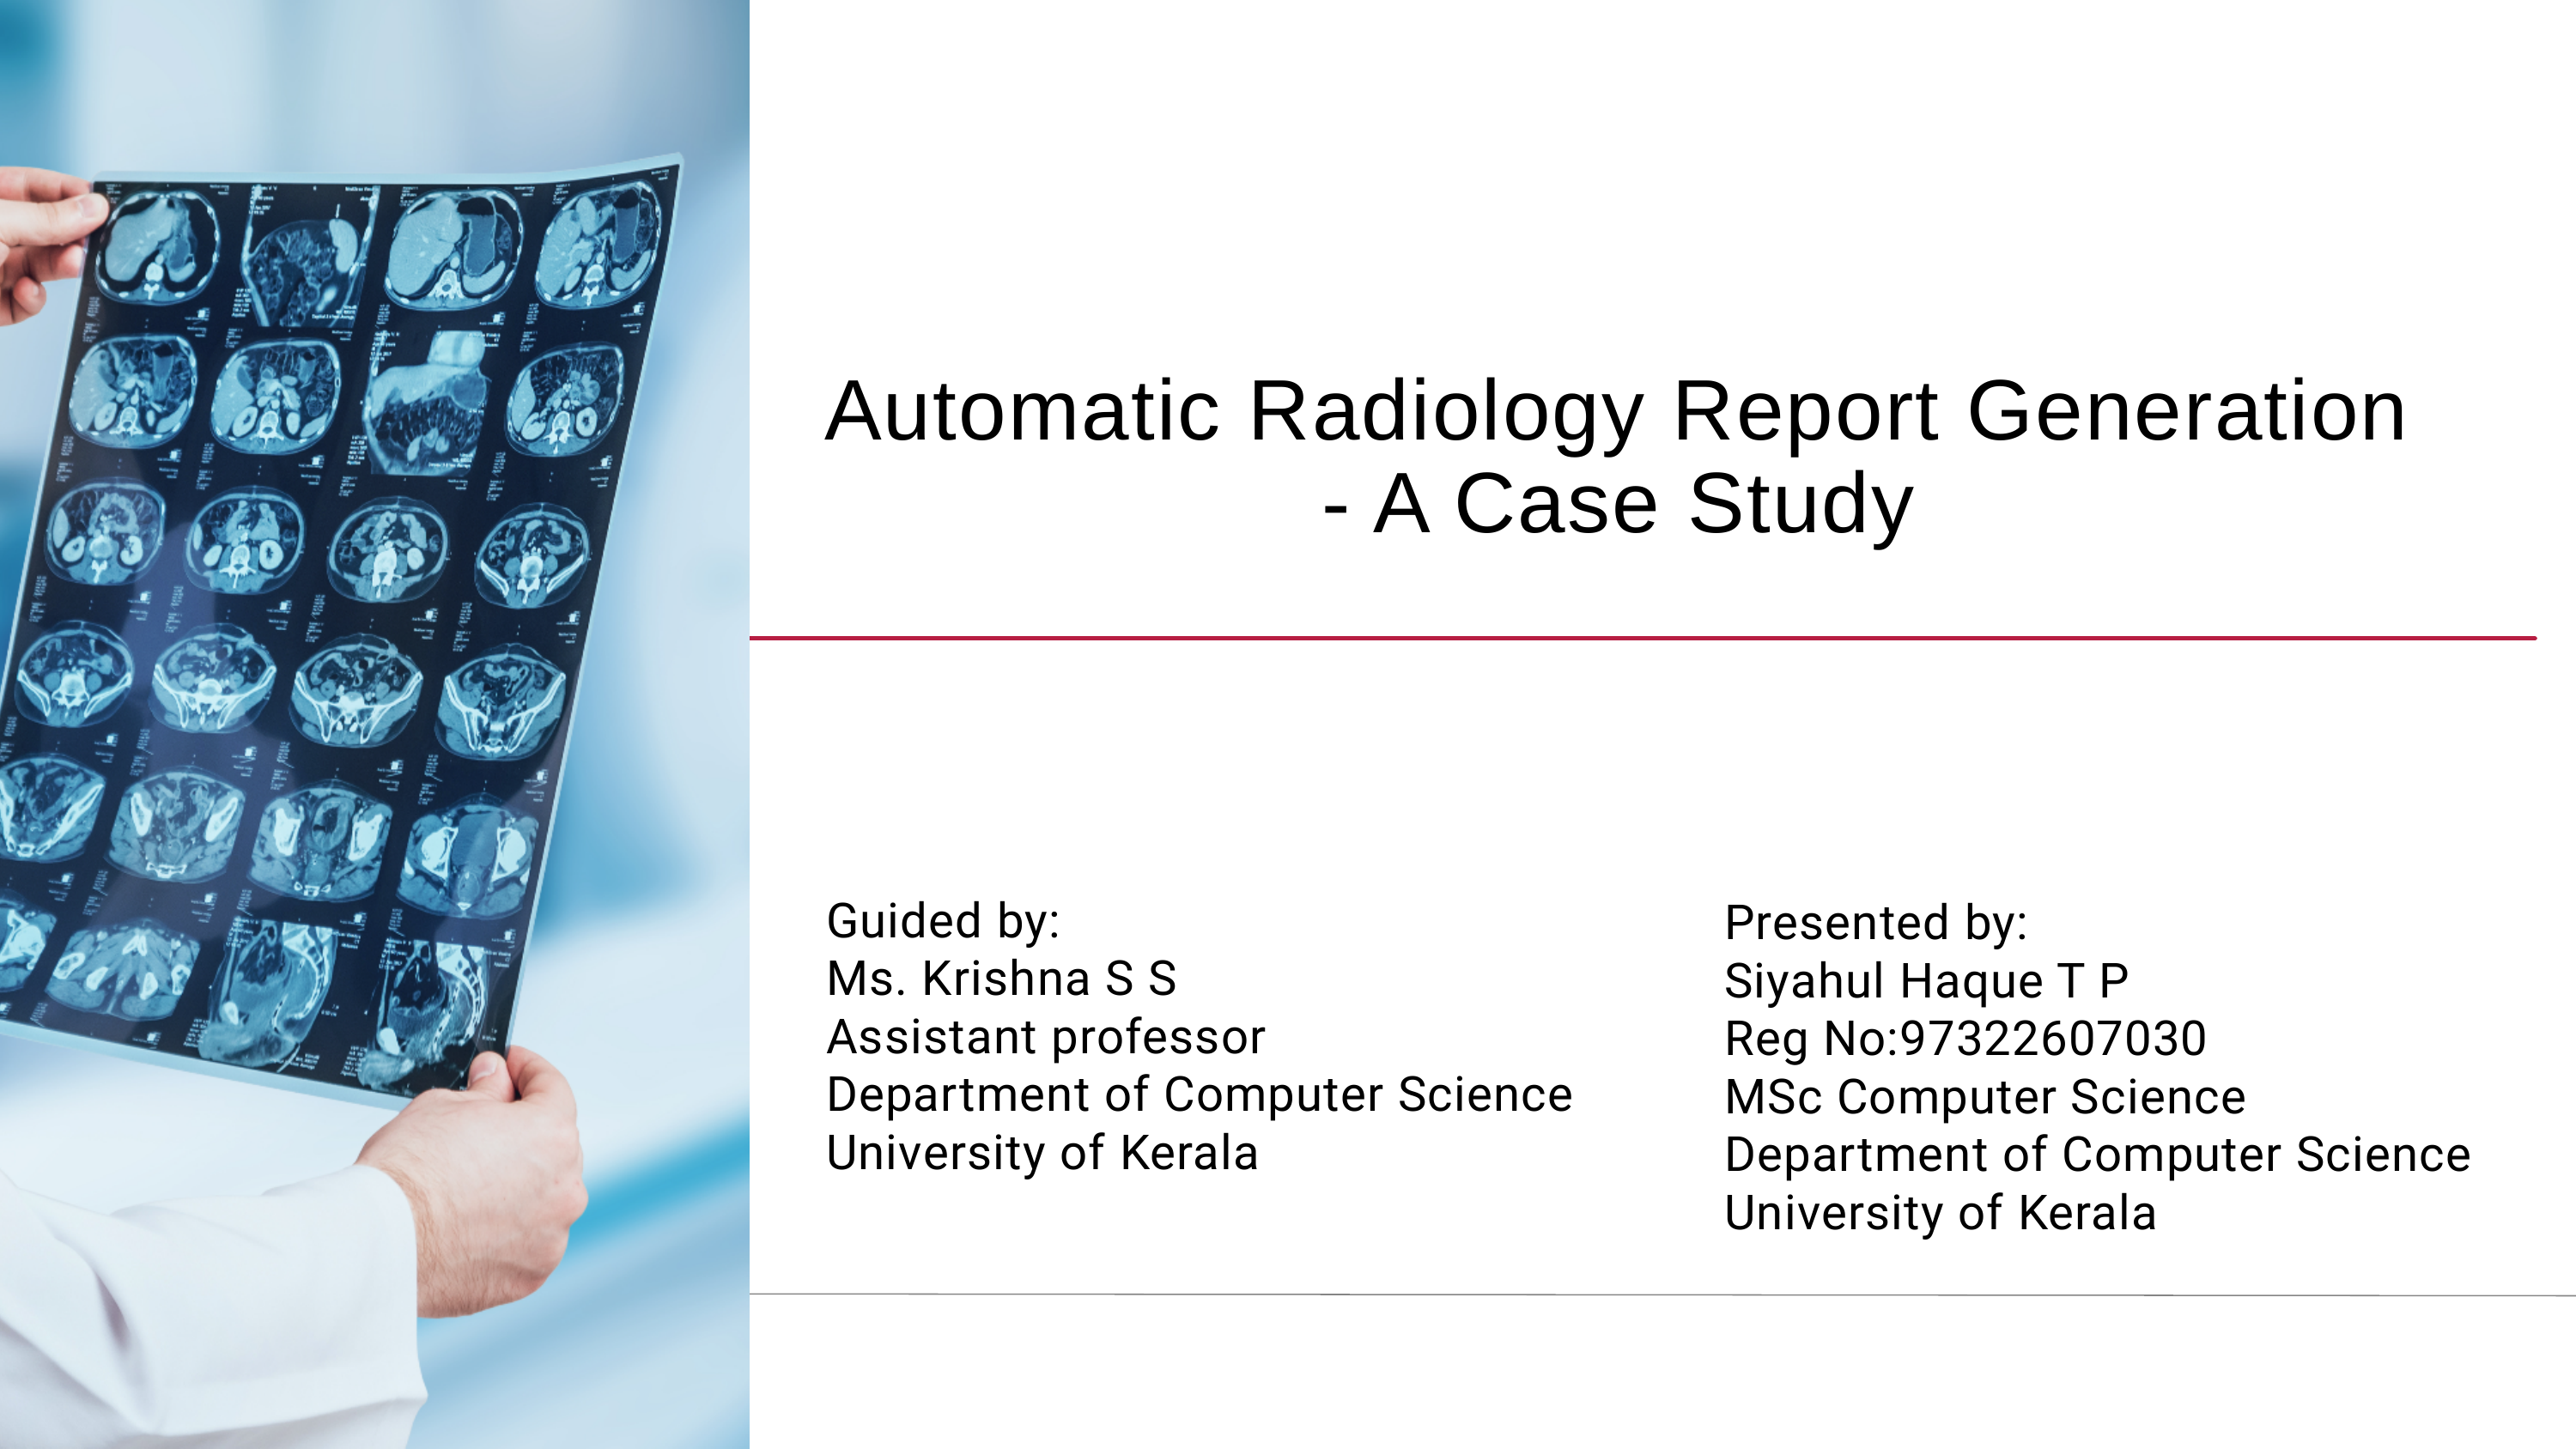

Automatic Radiology Report Generation - A Case Study

Guided by:
Ms. Krishna S S
Assistant professor
Department of Computer Science
University of Kerala
Presented by:
Siyahul Haque T P
Reg No:97322607030
MSc Computer Science
Department of Computer Science
University of Kerala